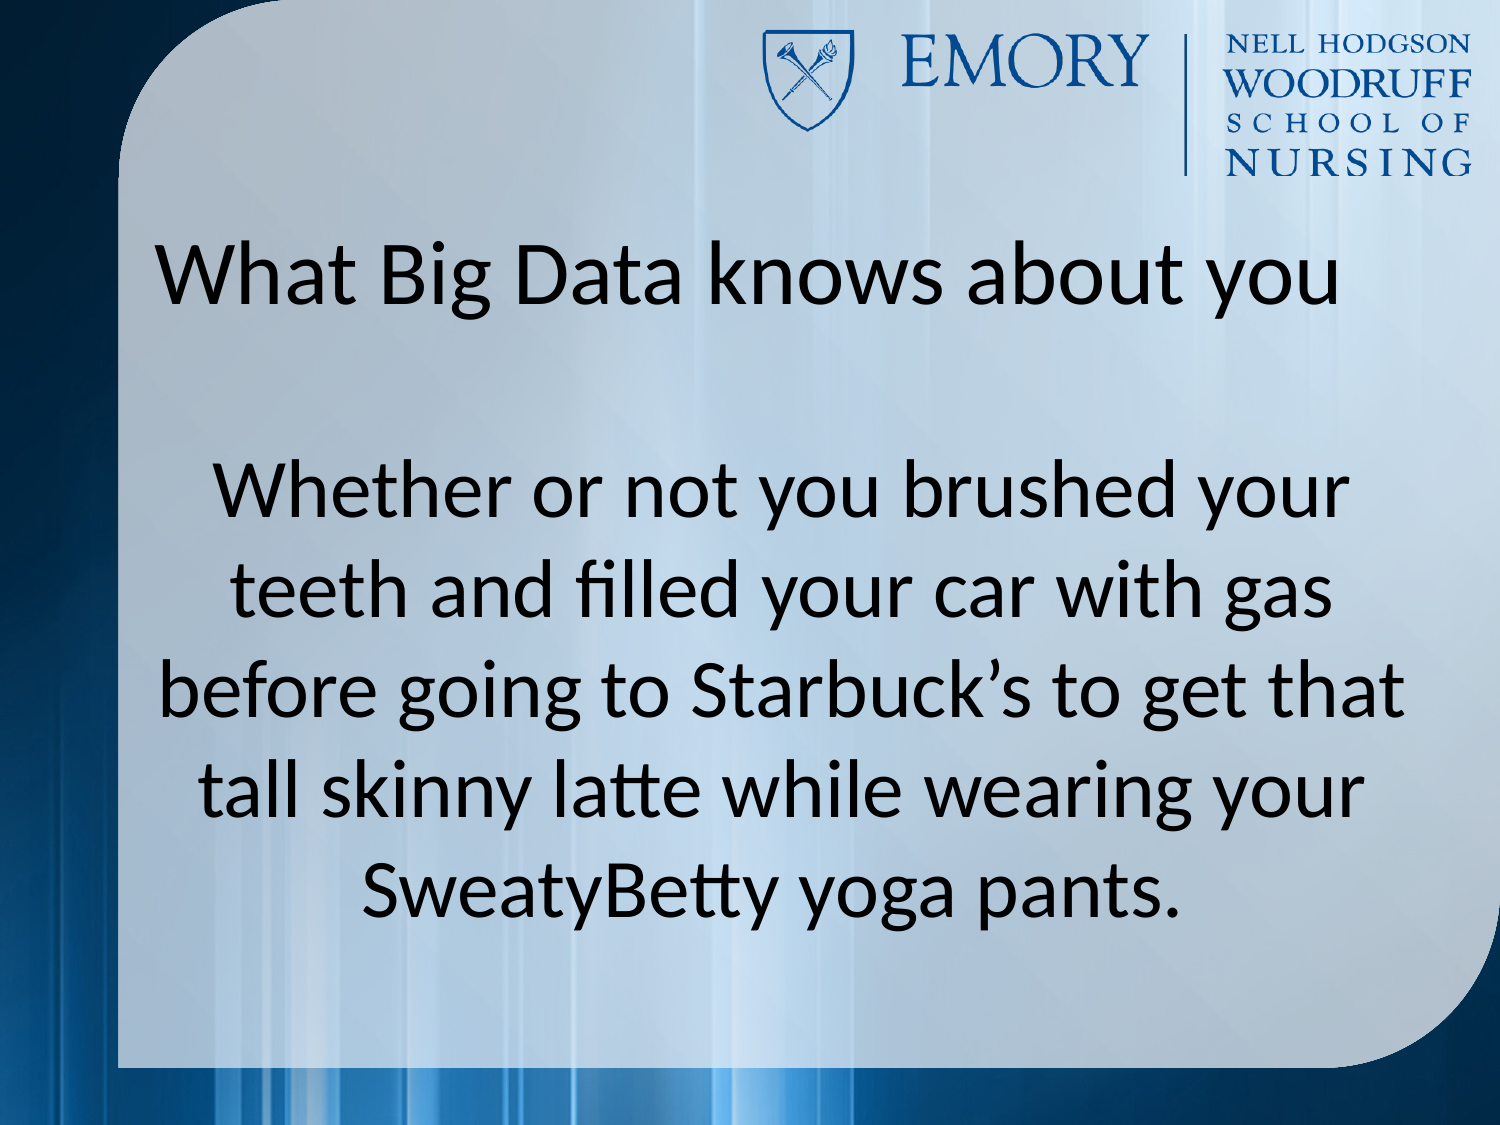

# What Big Data knows about you
Whether or not you brushed your teeth and filled your car with gas before going to Starbuck’s to get that tall skinny latte while wearing your SweatyBetty yoga pants.